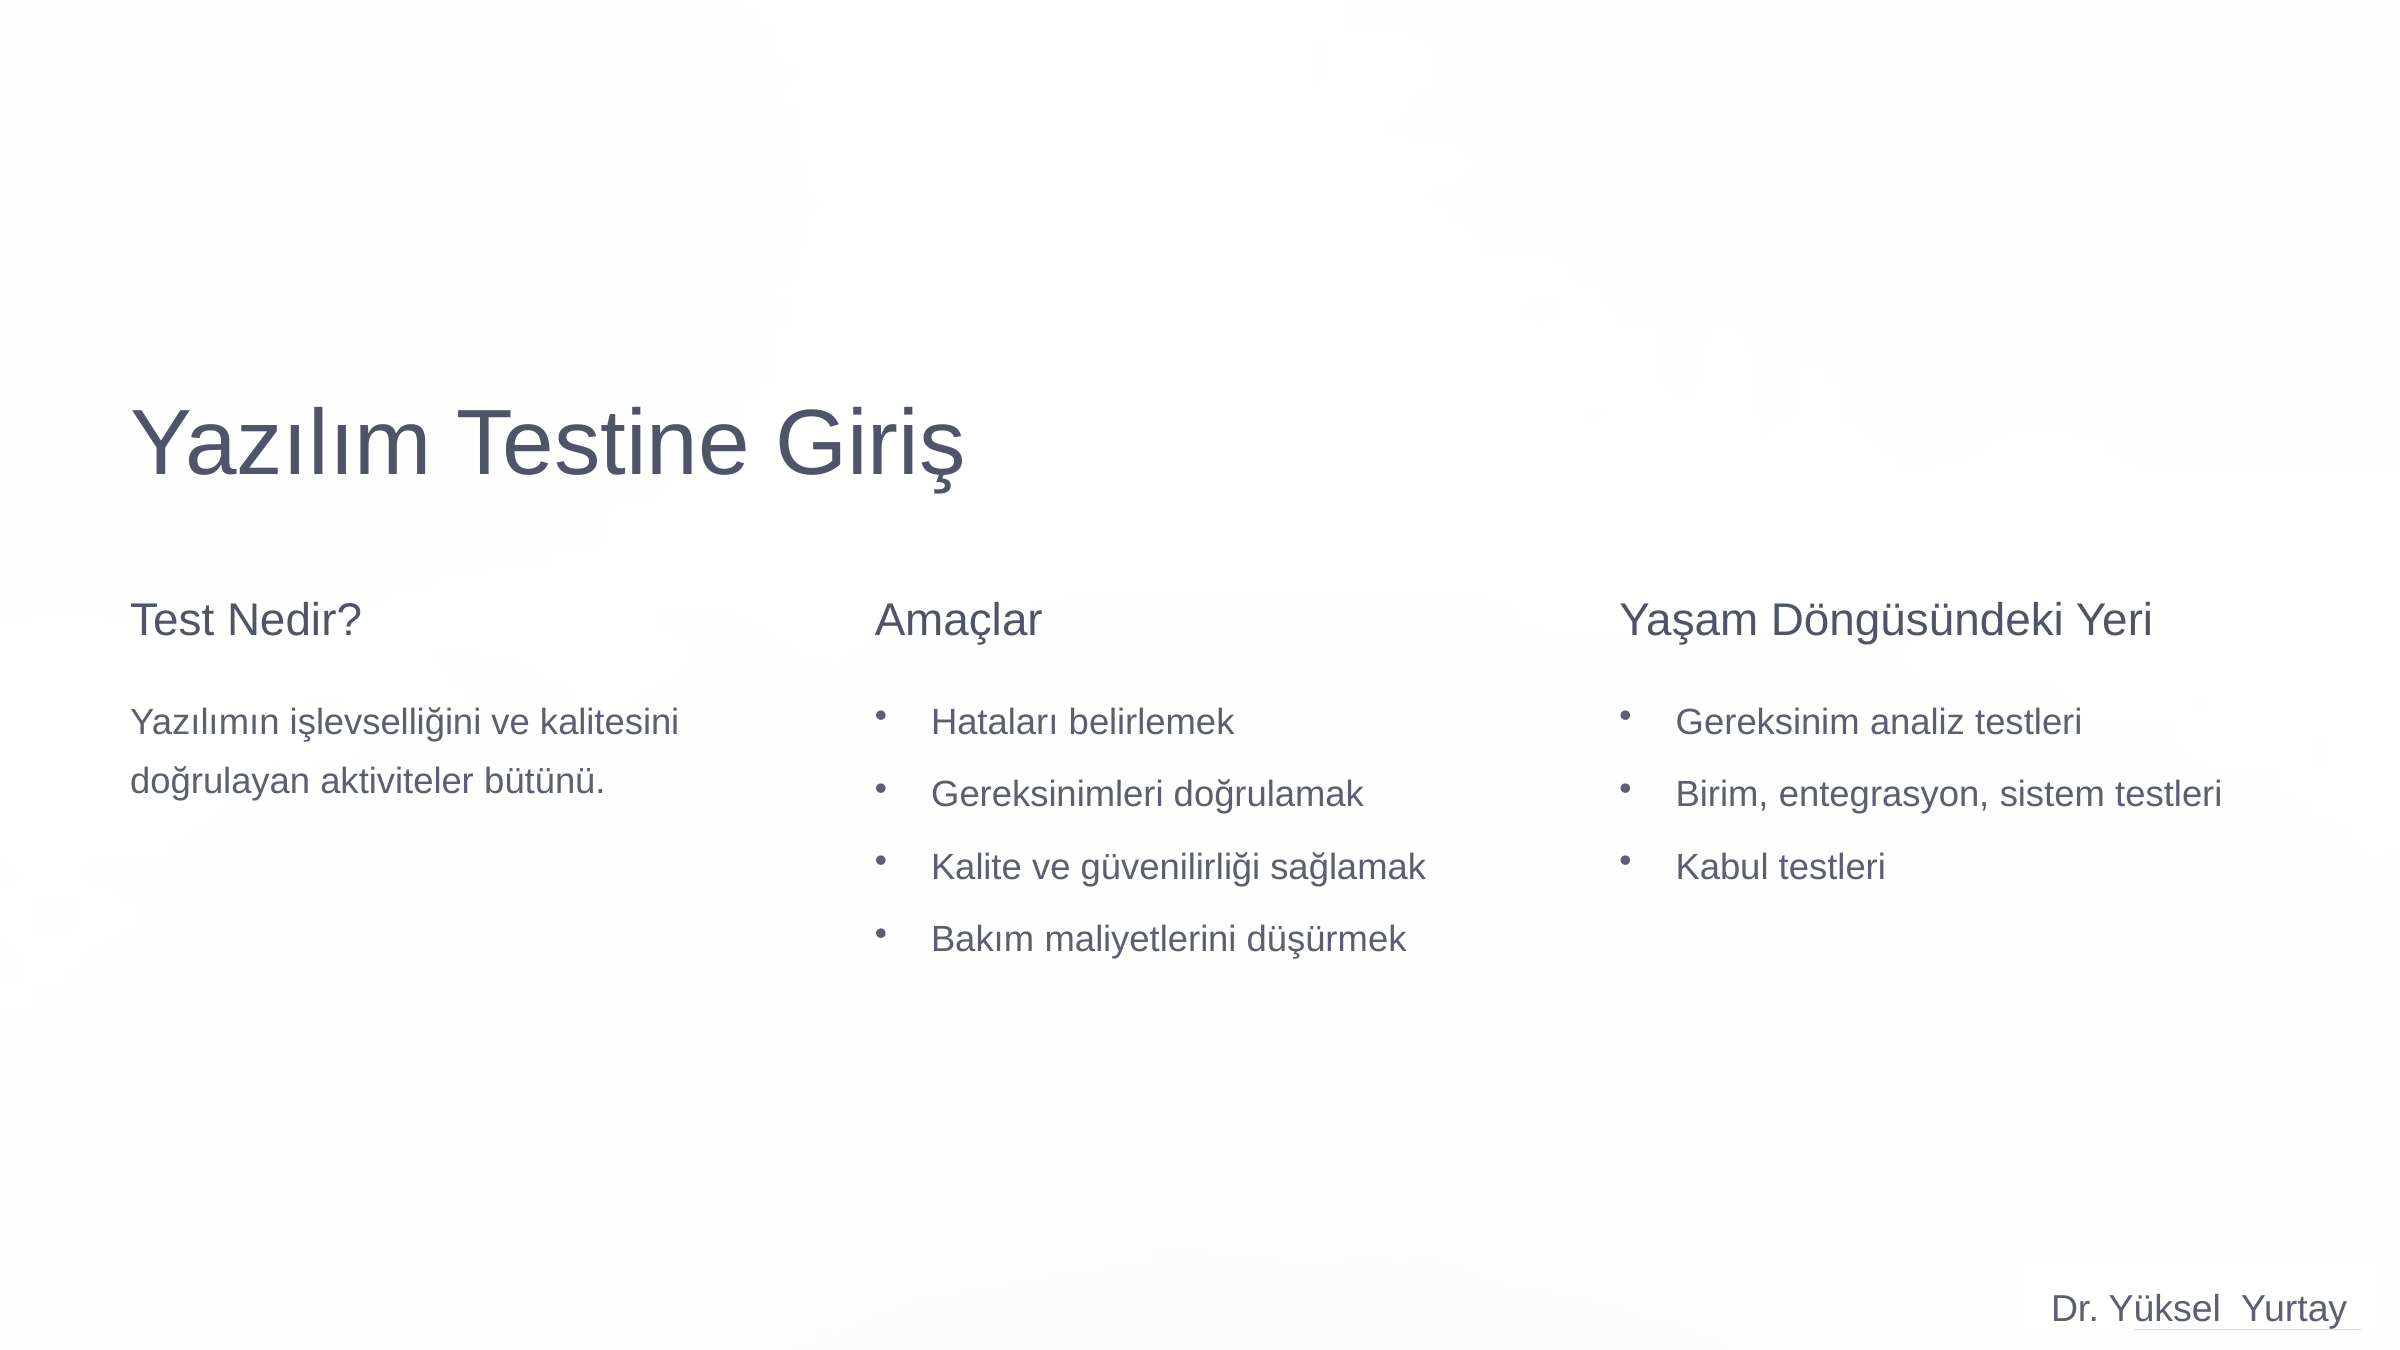

Yazılım Testine Giriş
Test Nedir?
Amaçlar
Yaşam Döngüsündeki Yeri
Yazılımın işlevselliğini ve kalitesini doğrulayan aktiviteler bütünü.
Hataları belirlemek
Gereksinim analiz testleri
Gereksinimleri doğrulamak
Birim, entegrasyon, sistem testleri
Kalite ve güvenilirliği sağlamak
Kabul testleri
Bakım maliyetlerini düşürmek
Dr. Yüksel  Yurtay